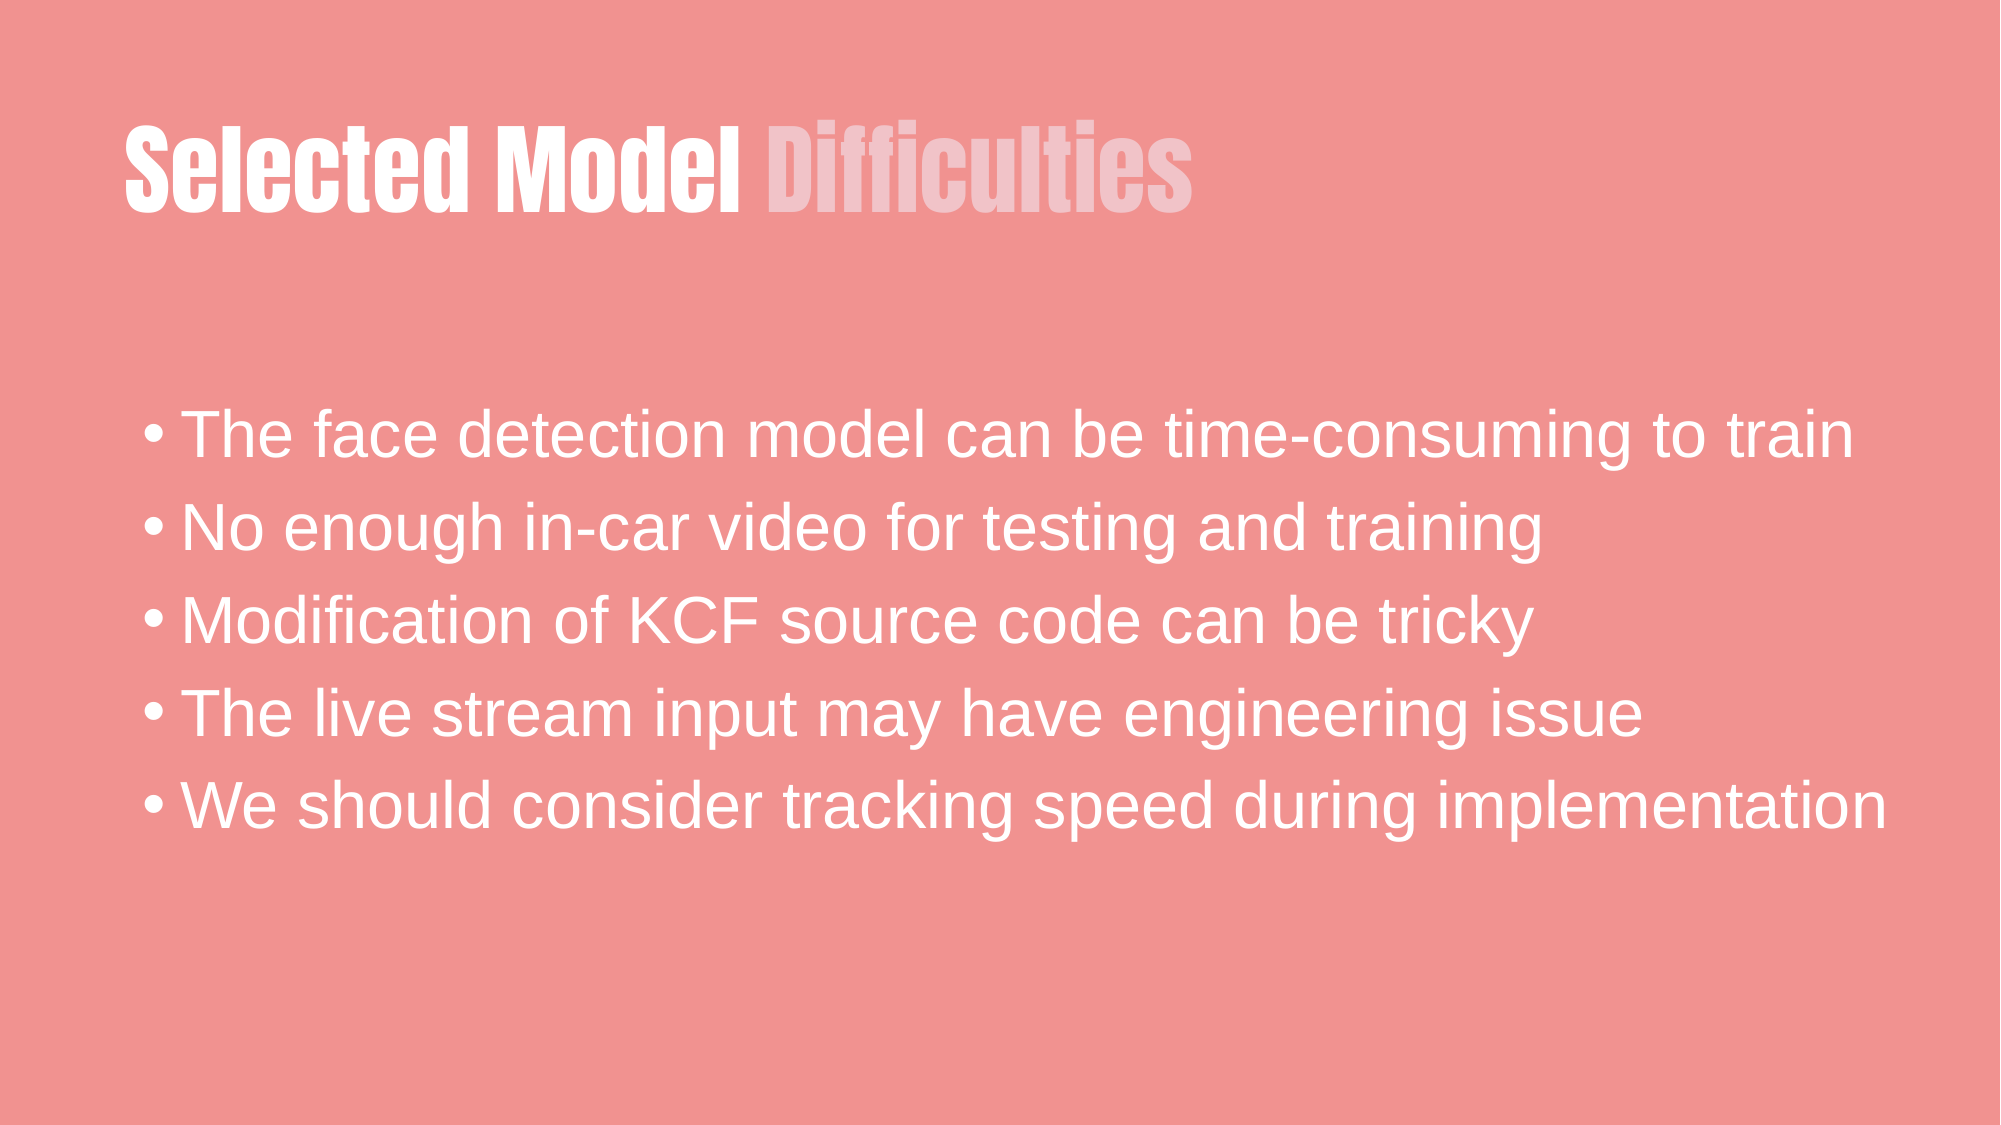

Selected Model Difficulties
The face detection model can be time-consuming to train
No enough in-car video for testing and training
Modification of KCF source code can be tricky
The live stream input may have engineering issue
We should consider tracking speed during implementation